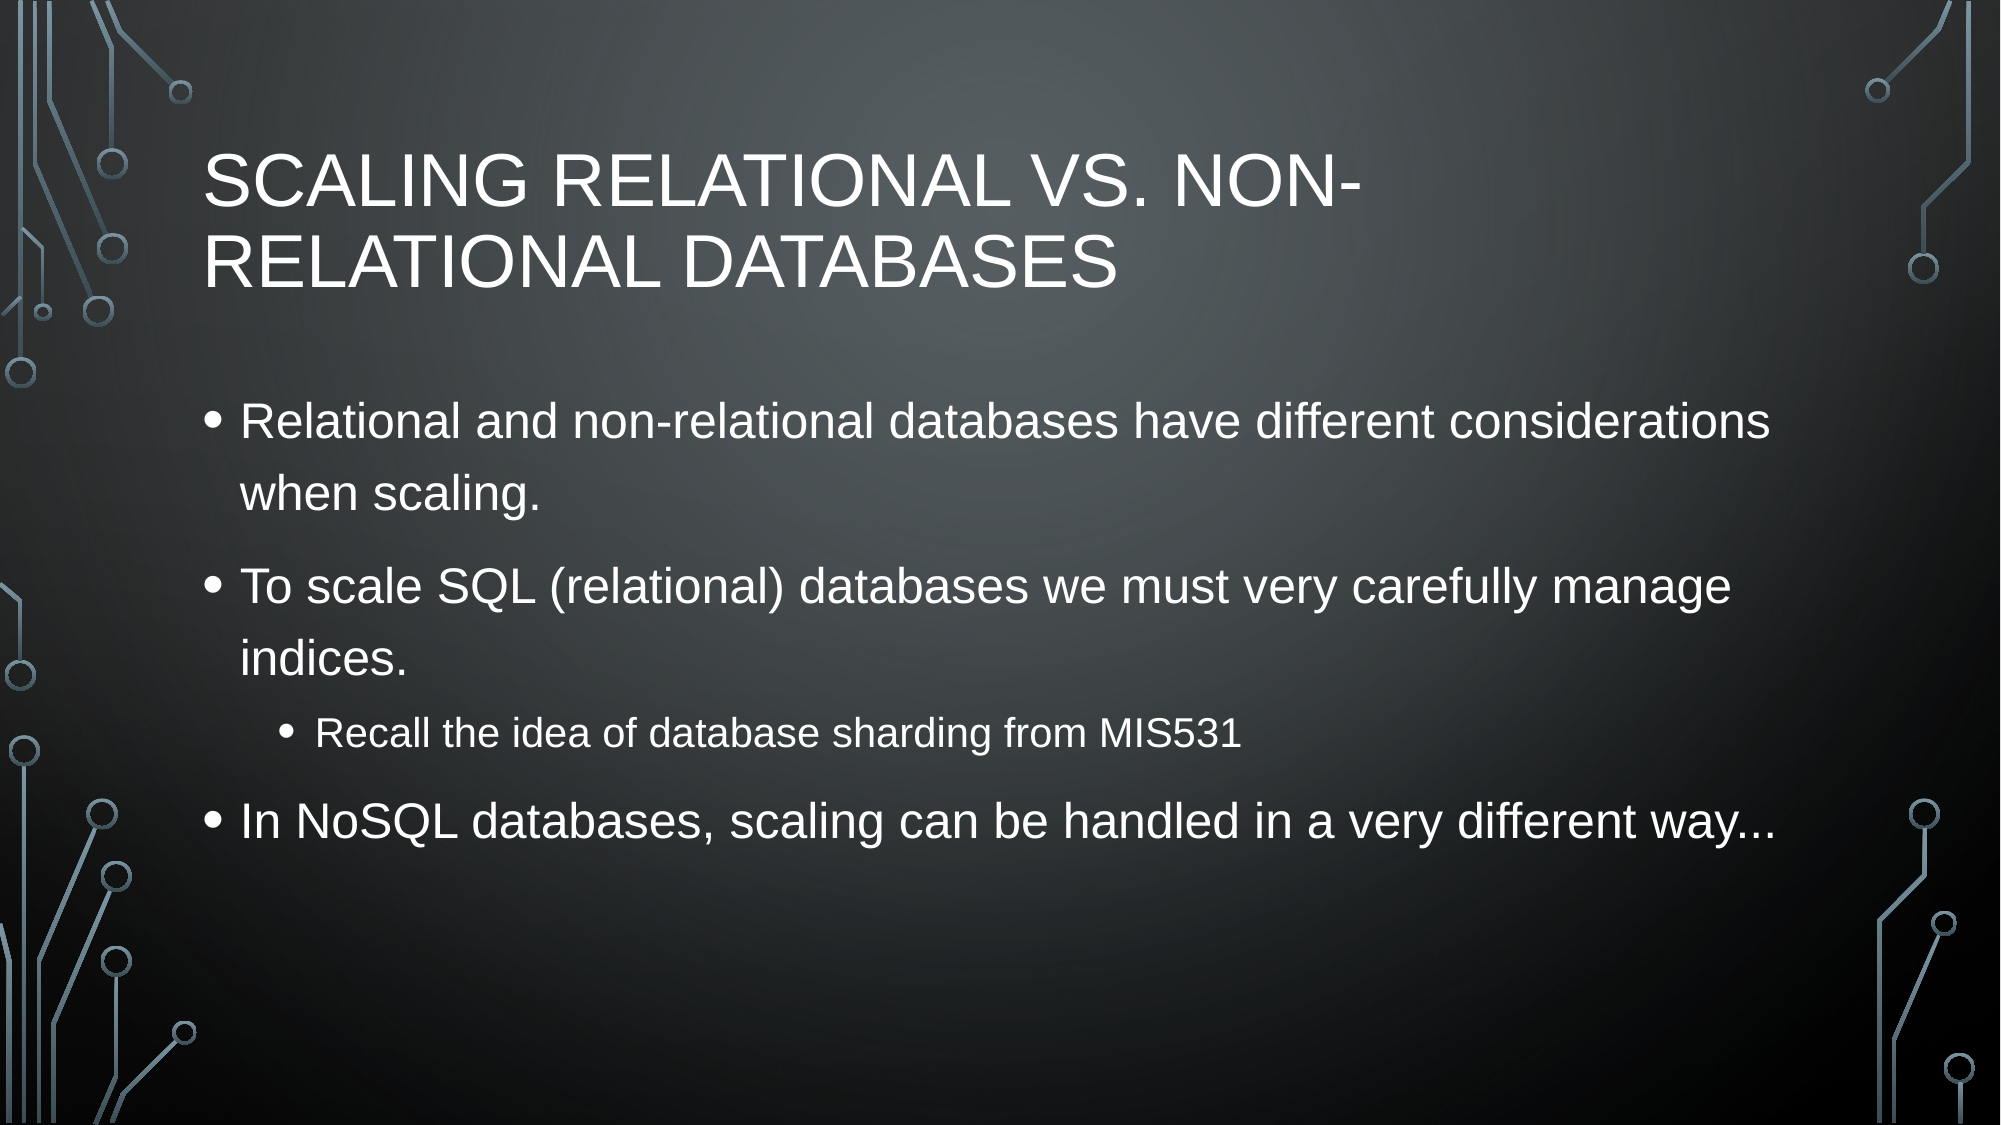

# Scaling Relational Vs. Non-Relational Databases
Relational and non-relational databases have different considerations when scaling.
To scale SQL (relational) databases we must very carefully manage indices.
Recall the idea of database sharding from MIS531
In NoSQL databases, scaling can be handled in a very different way...